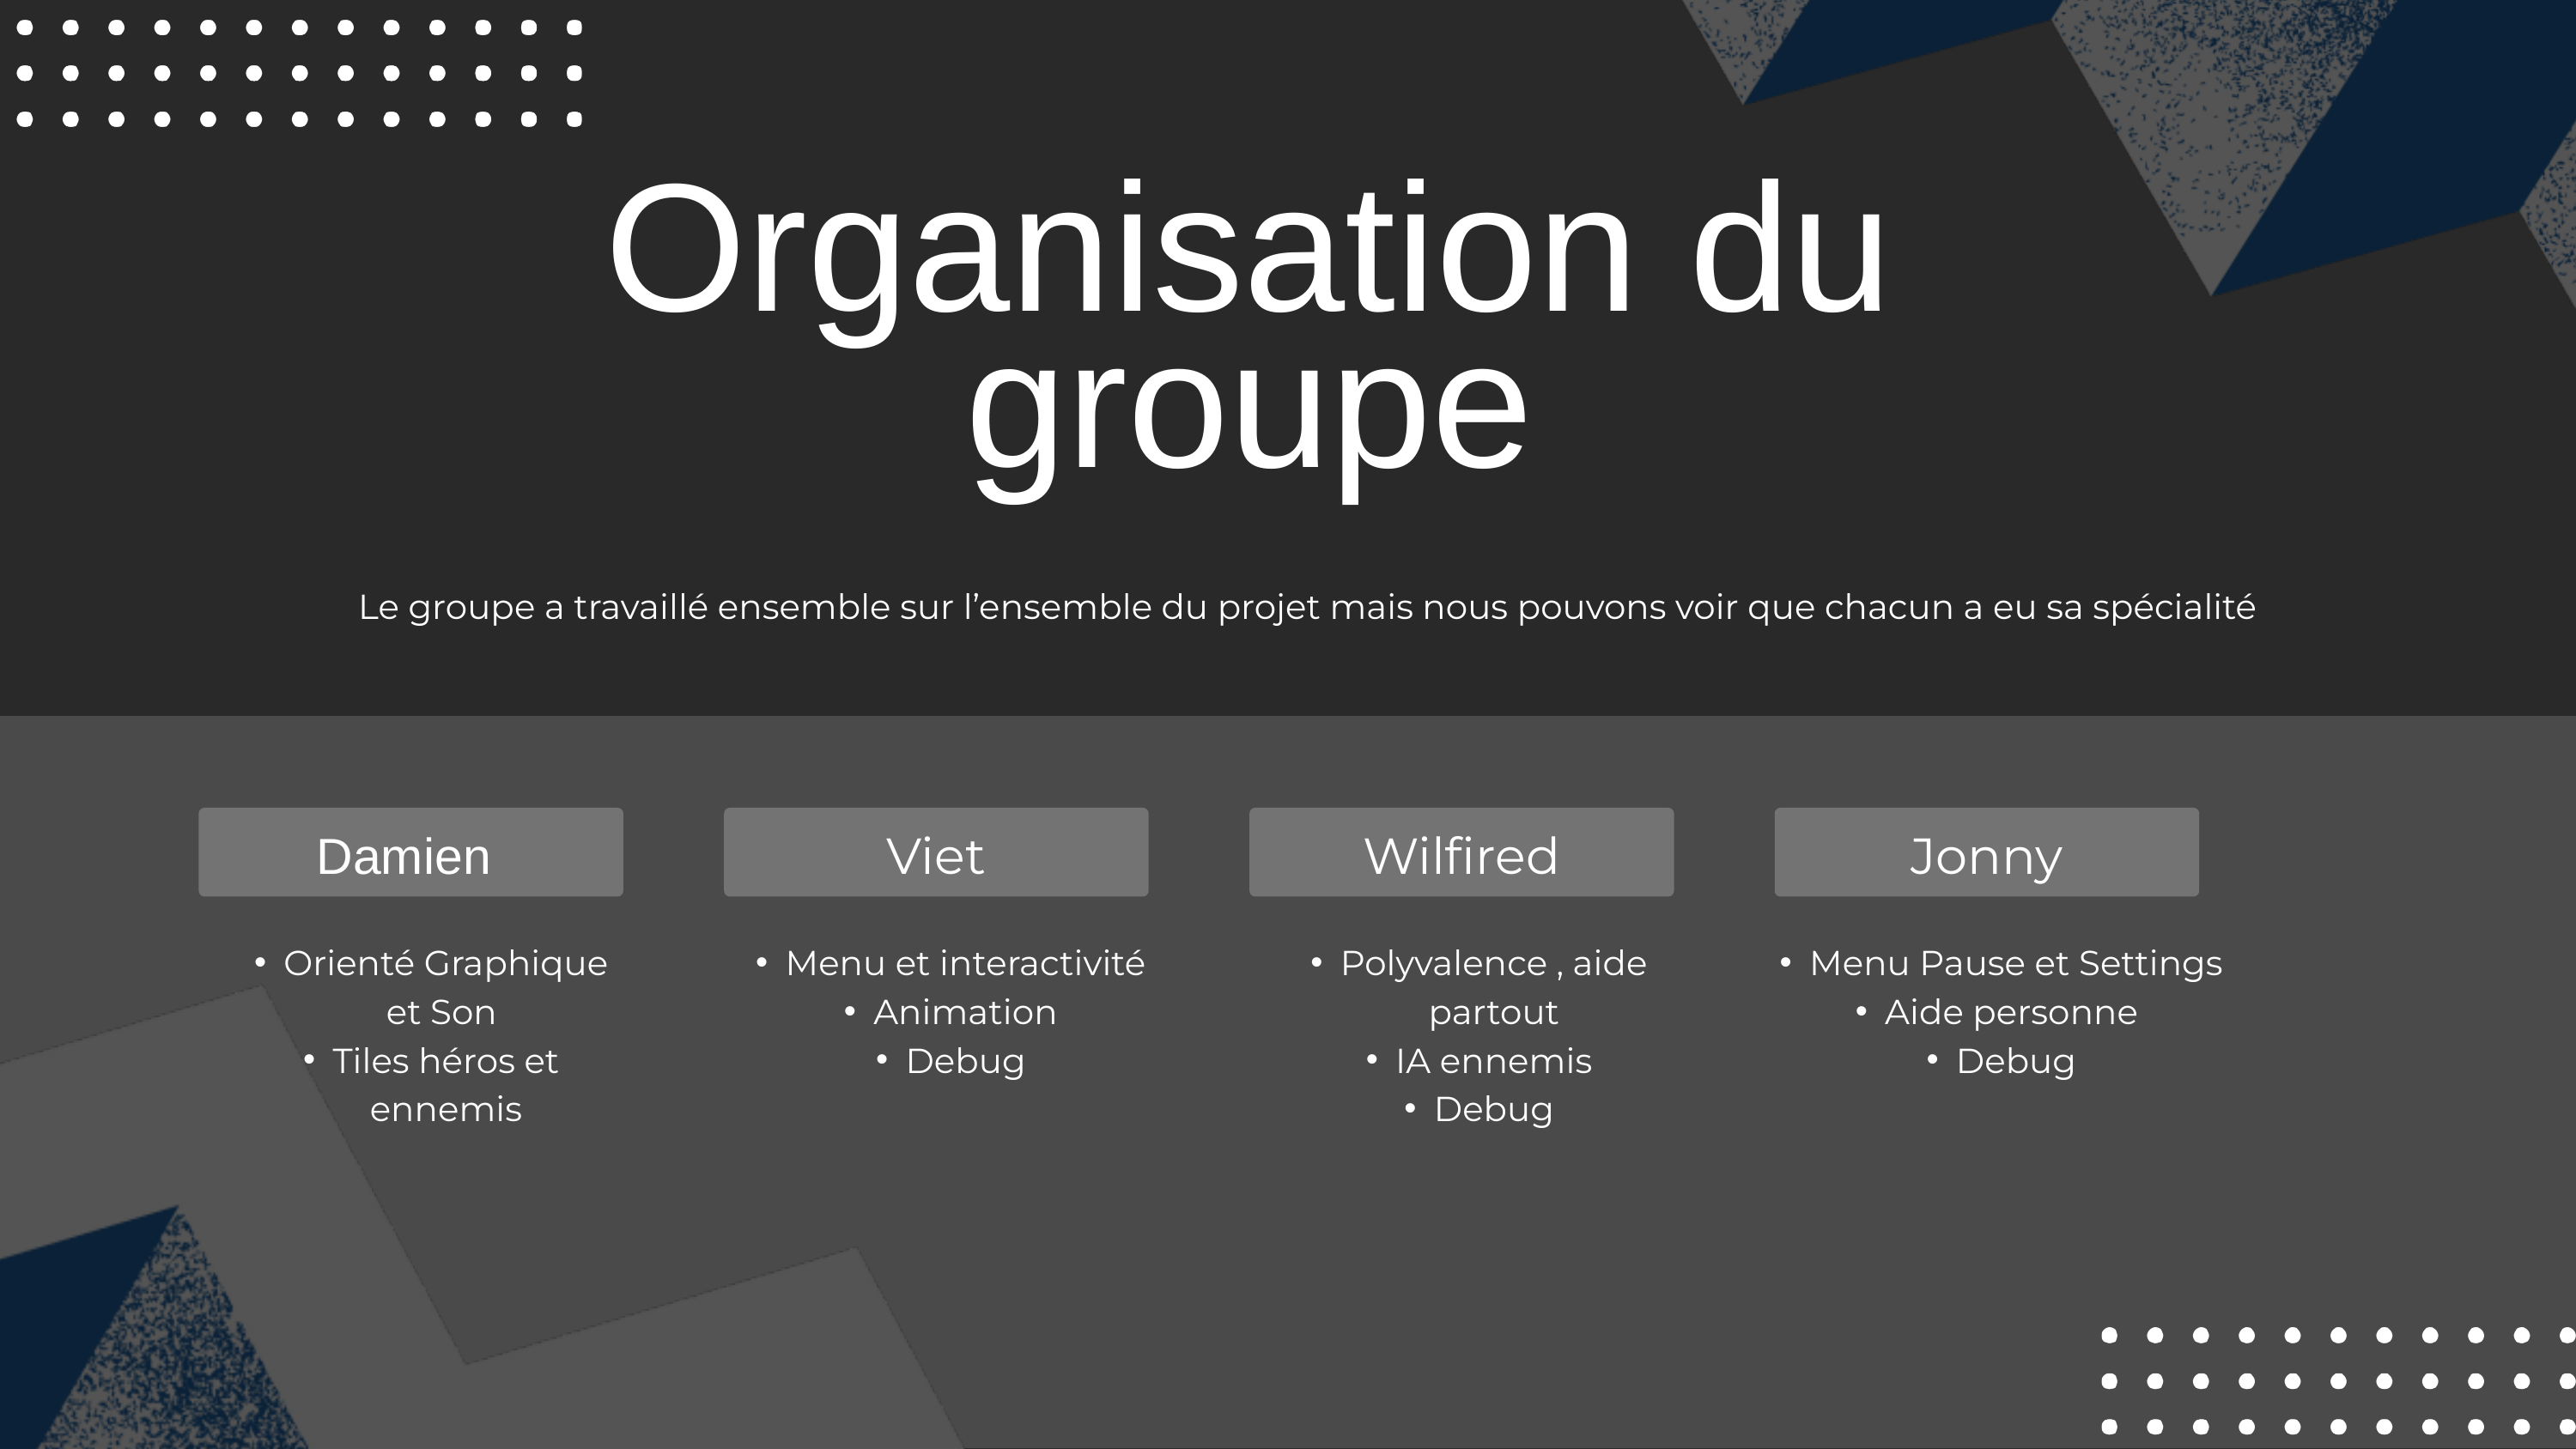

Organisation du groupe

Le groupe a travaillé ensemble sur l’ensemble du projet mais nous pouvons voir que chacun a eu sa spécialité

Damien
Viet
Wilfired
Jonny

Orienté Graphique et Son
Tiles héros et ennemis

Menu et interactivité
Animation
Debug

Polyvalence , aide partout
IA ennemis
Debug

Menu Pause et Settings
Aide personne
Debug